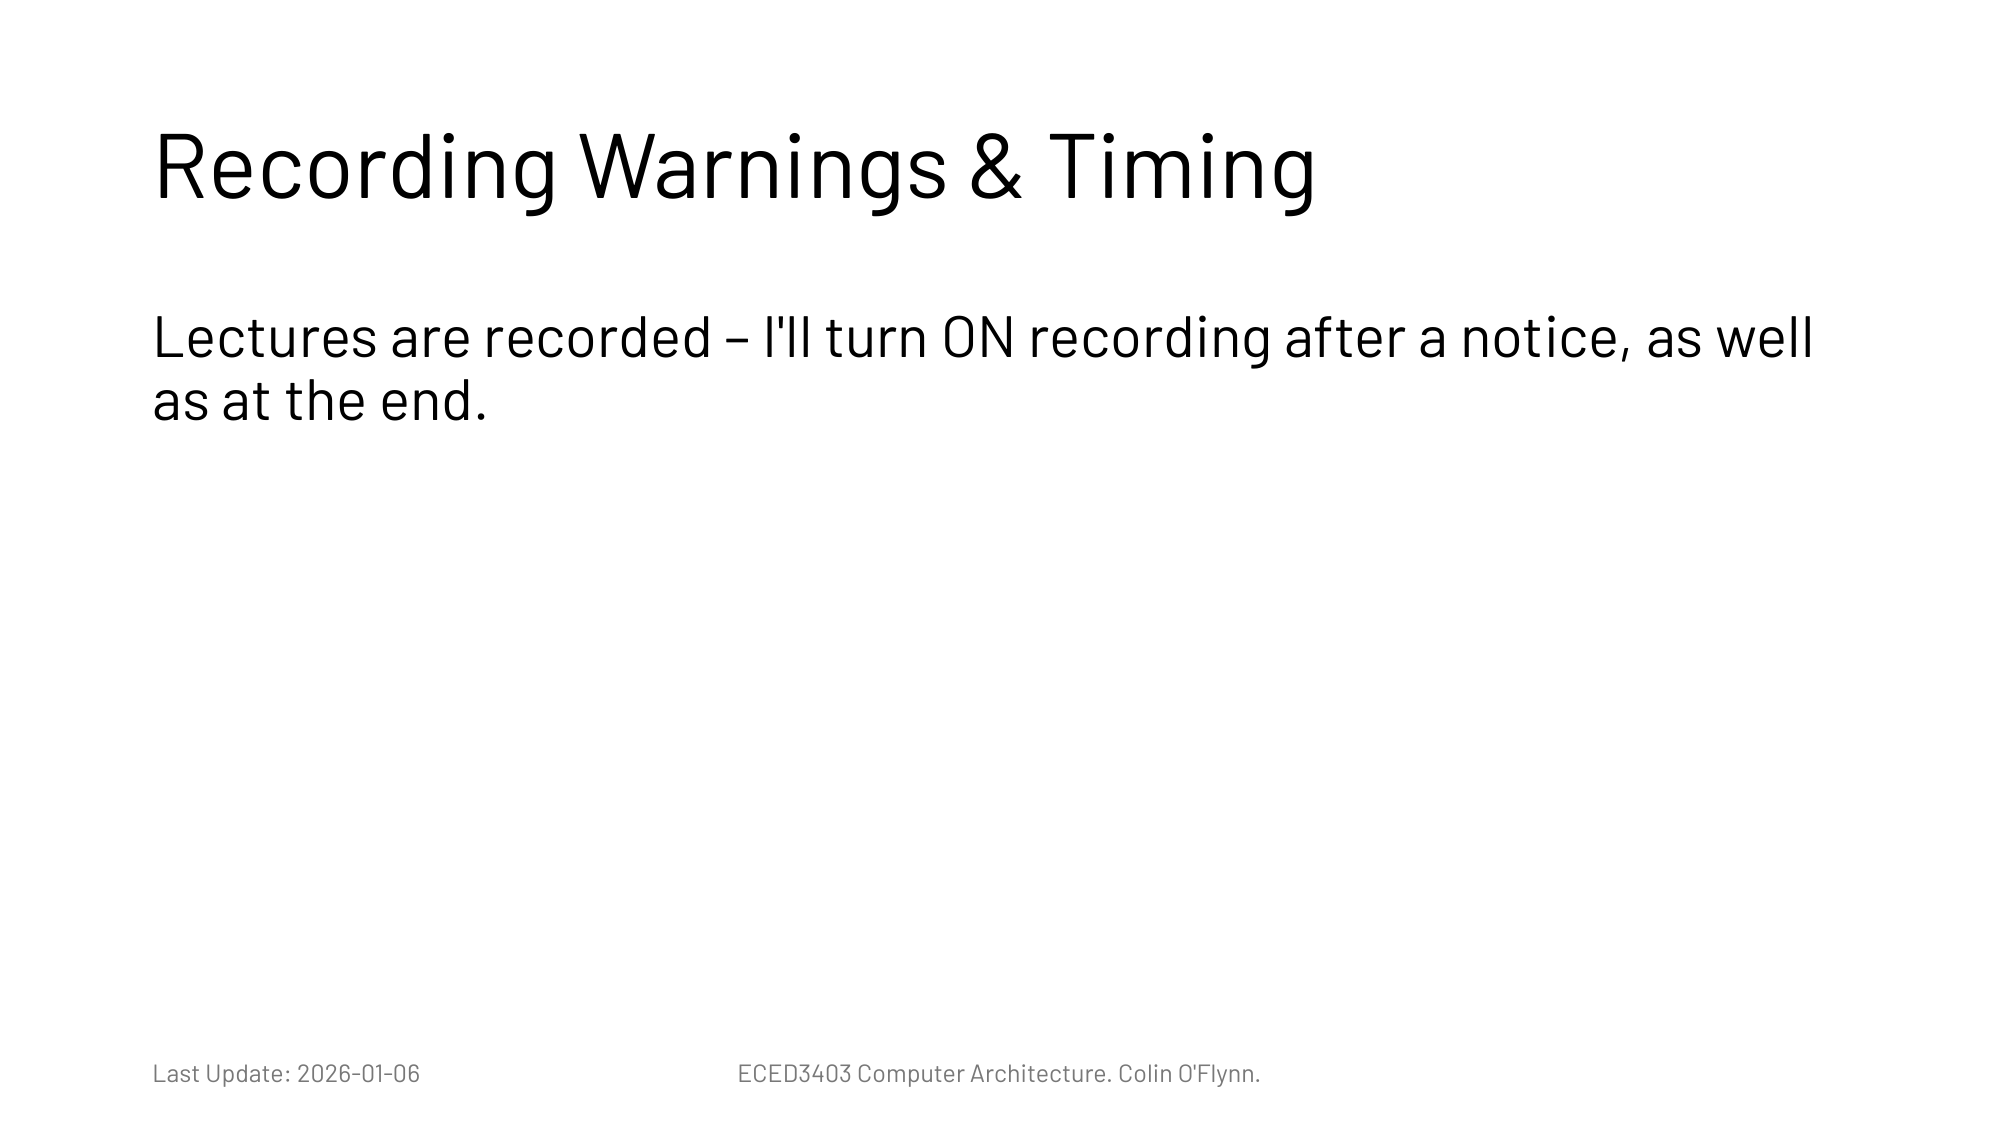

# Recording Warnings & Timing
Lectures are recorded – I'll turn ON recording after a notice, as well as at the end.
Last Update: 2026-01-06
ECED3403 Computer Architecture. Colin O'Flynn.